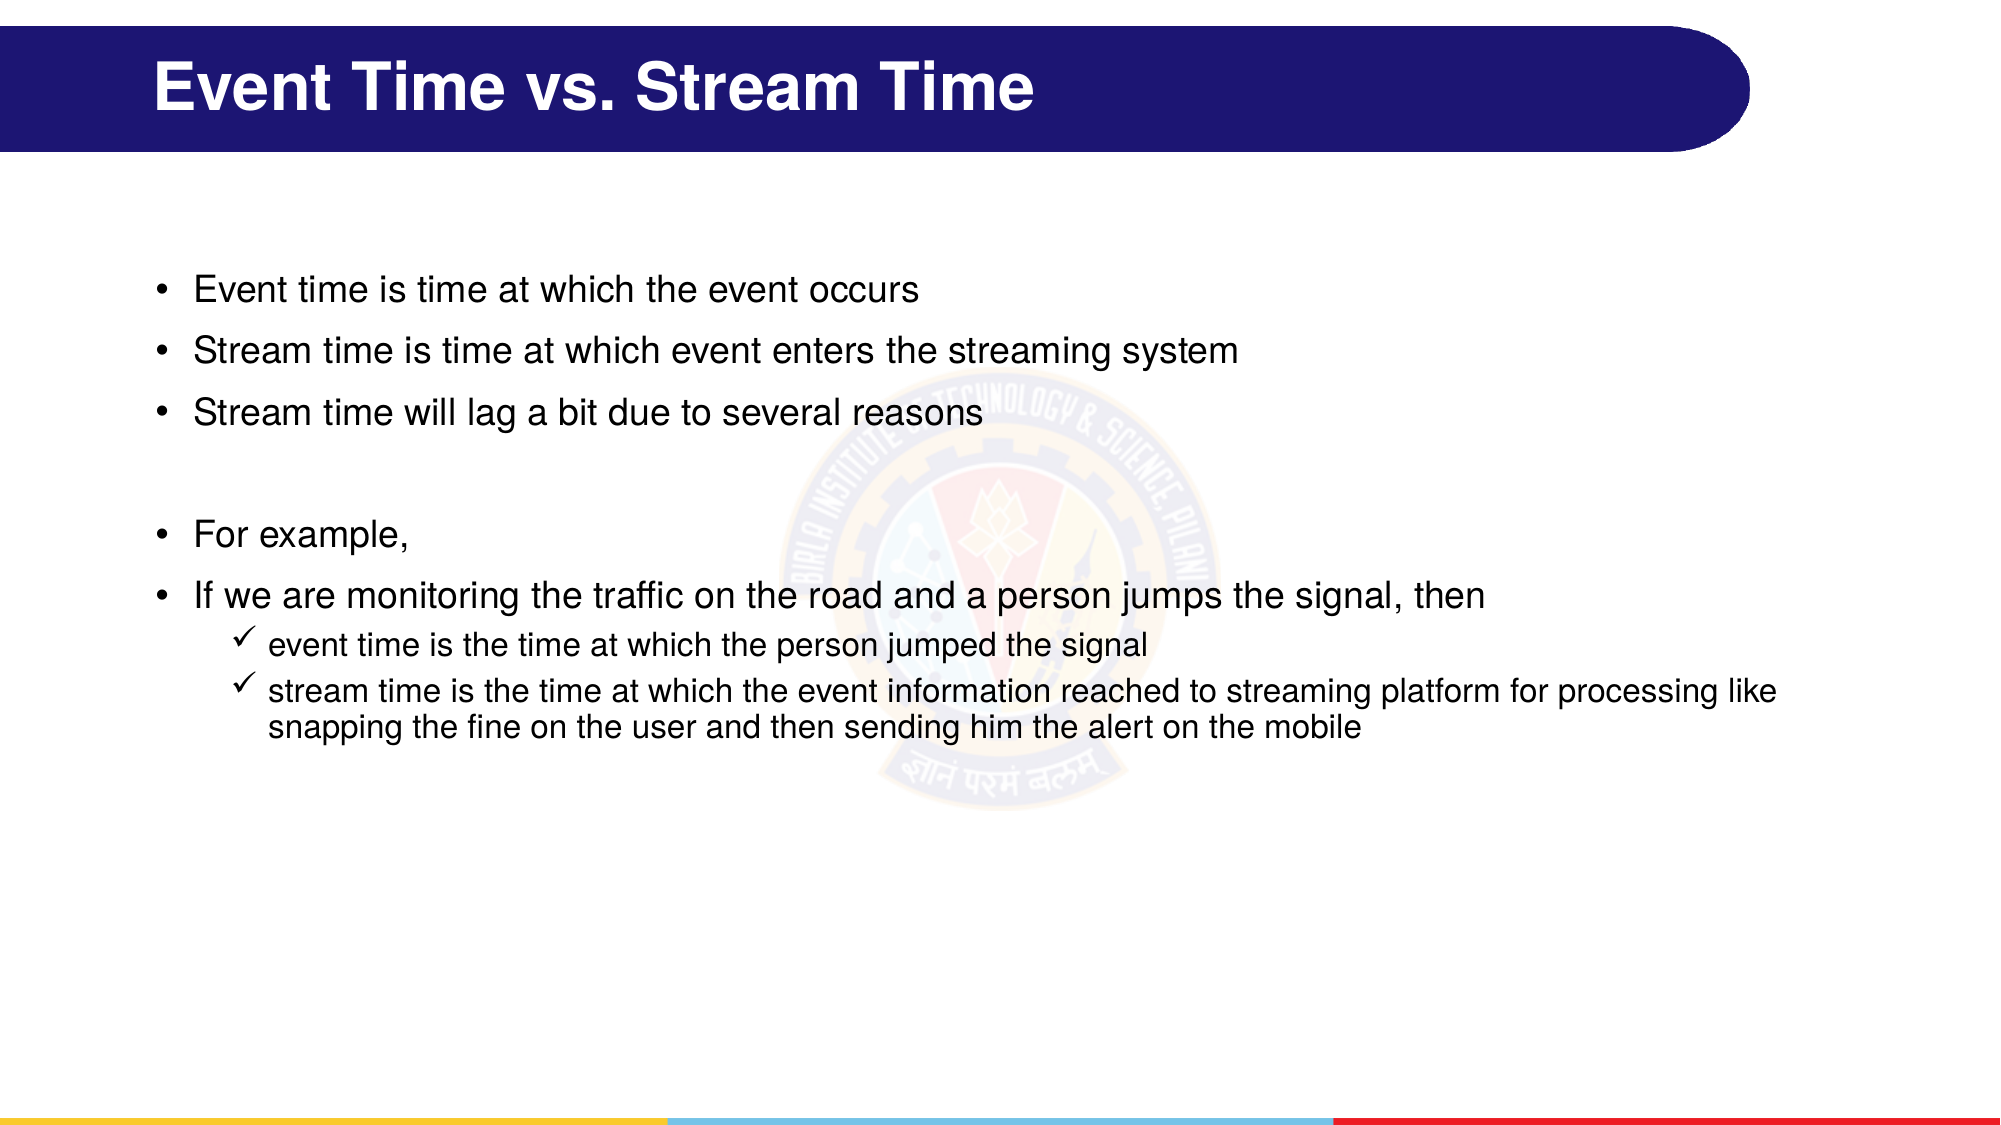

# Event Time vs. Stream Time

Event time is time at which the event occurs
Stream time is time at which event enters the streaming system
Stream time will lag a bit due to several reasons

For example,
If we are monitoring the traffic on the road and a person jumps the signal, then
event time is the time at which the person jumped the signal
stream time is the time at which the event information reached to streaming platform for processing like snapping the fine on the user and then sending him the alert on the mobile